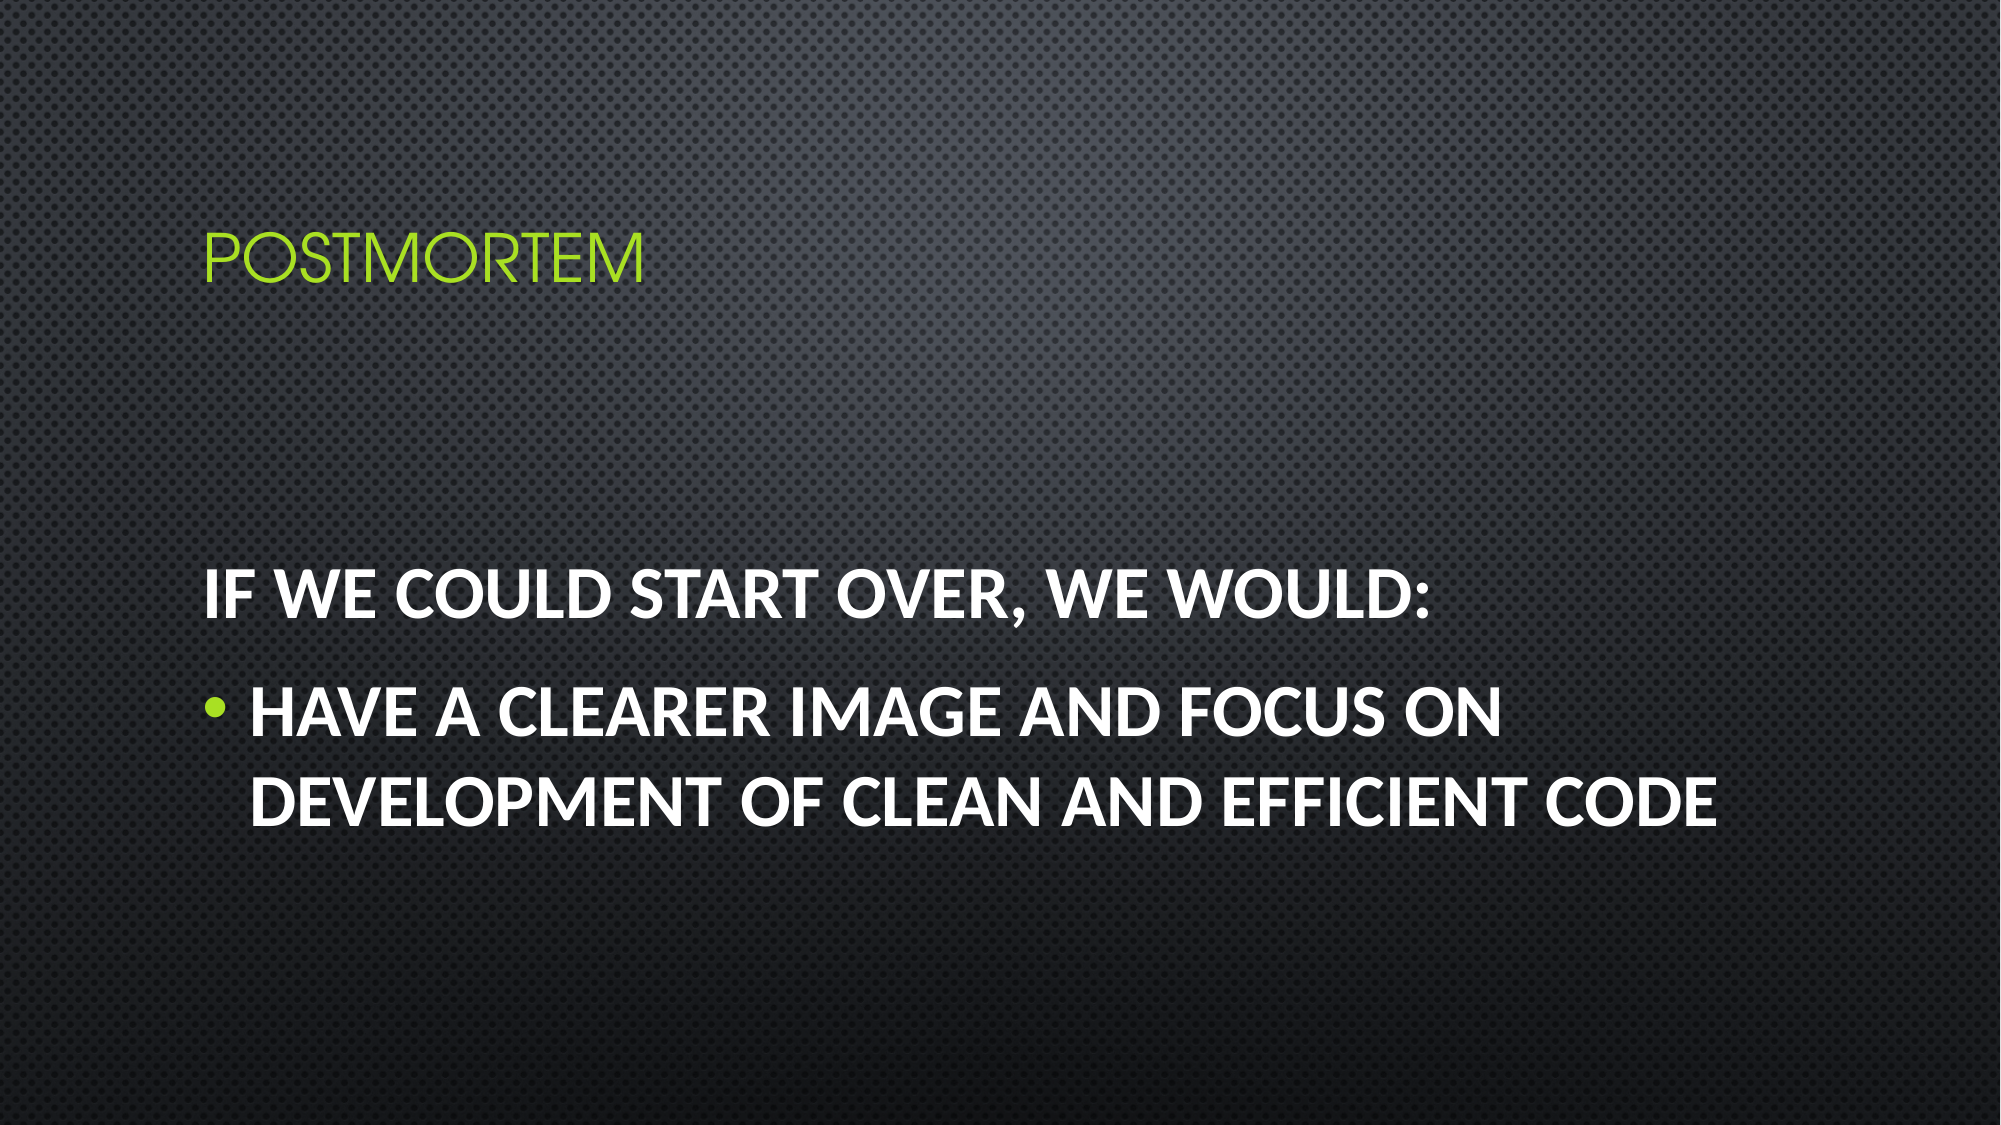

# Postmortem
If we could start over, we would:
have a clearer image and focus on development of clean and efficient code